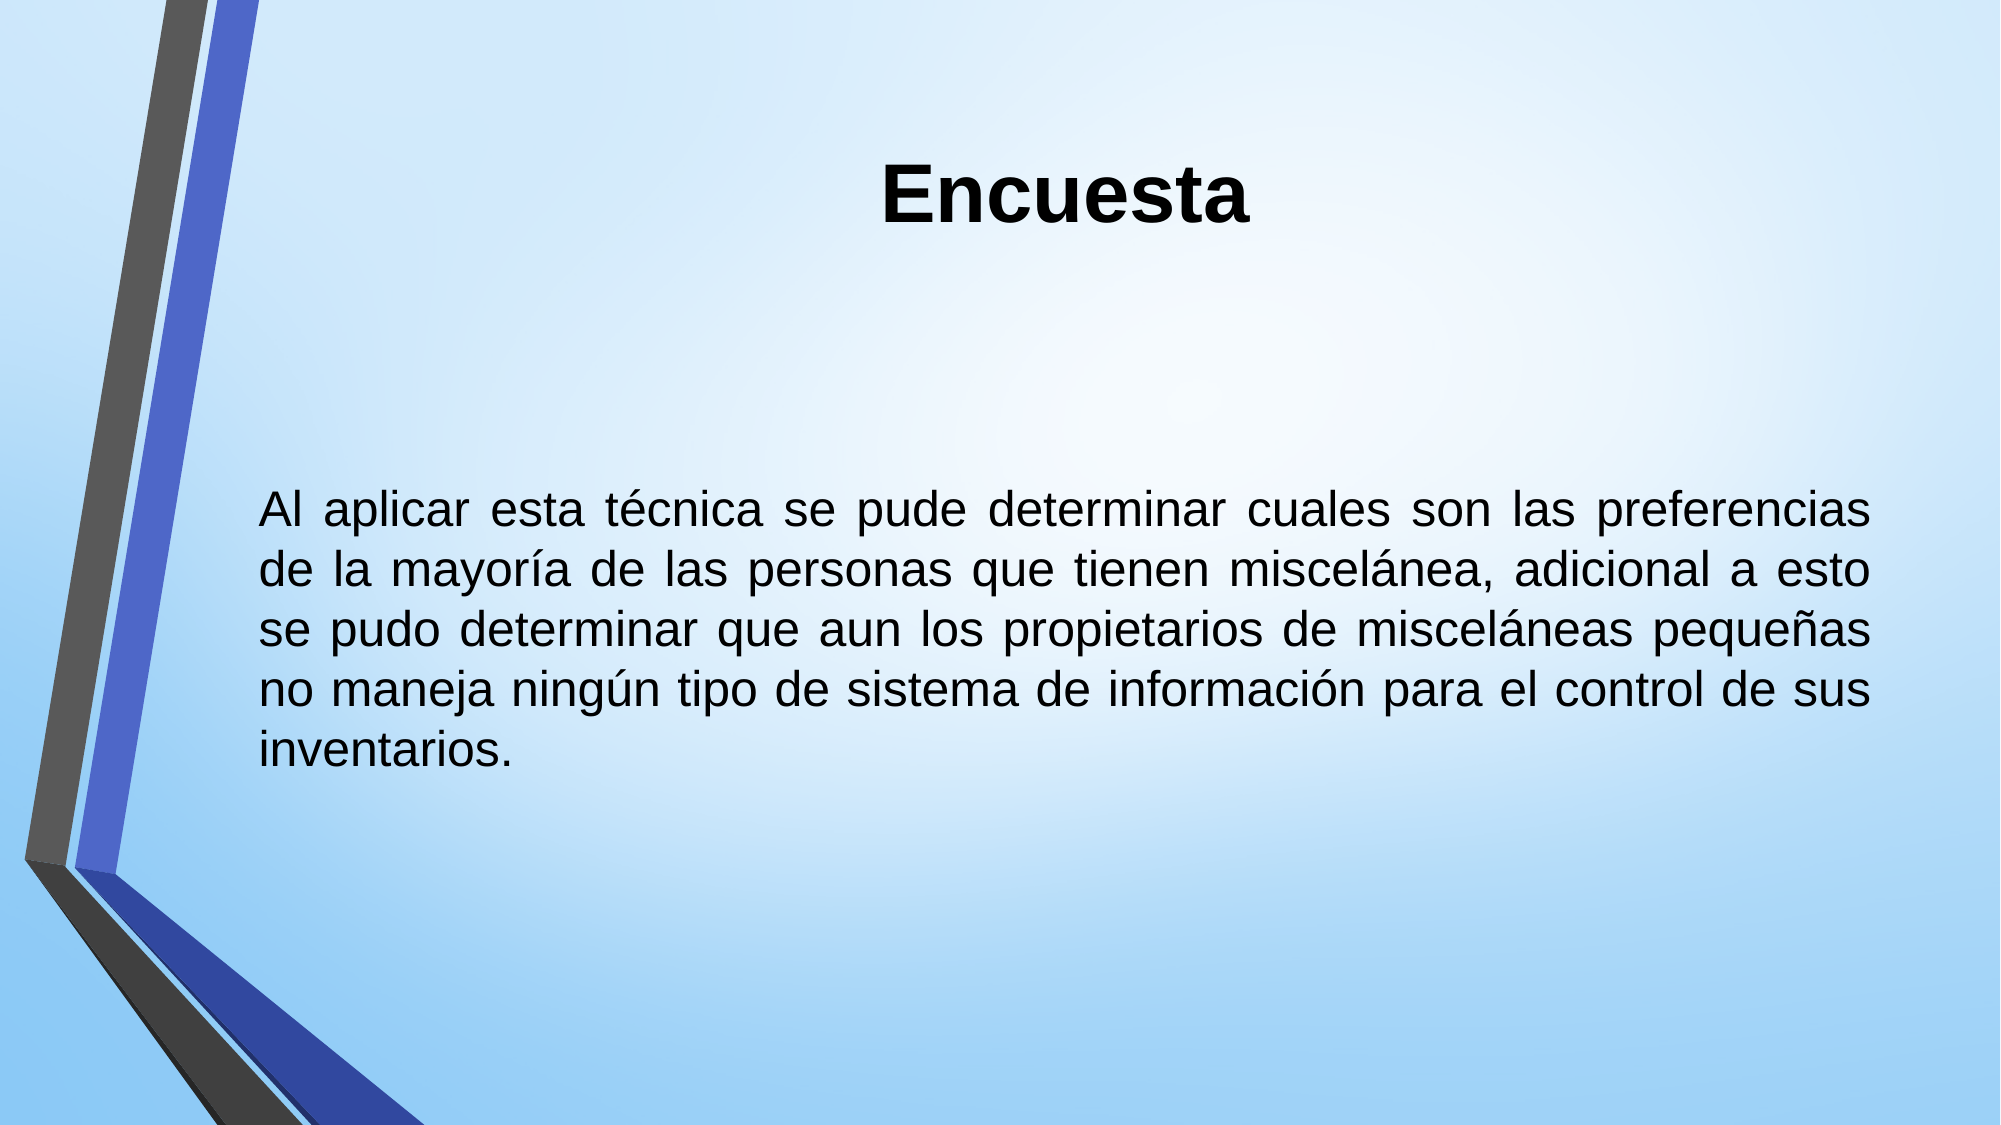

# Encuesta
Al aplicar esta técnica se pude determinar cuales son las preferencias de la mayoría de las personas que tienen miscelánea, adicional a esto se pudo determinar que aun los propietarios de misceláneas pequeñas no maneja ningún tipo de sistema de información para el control de sus inventarios.